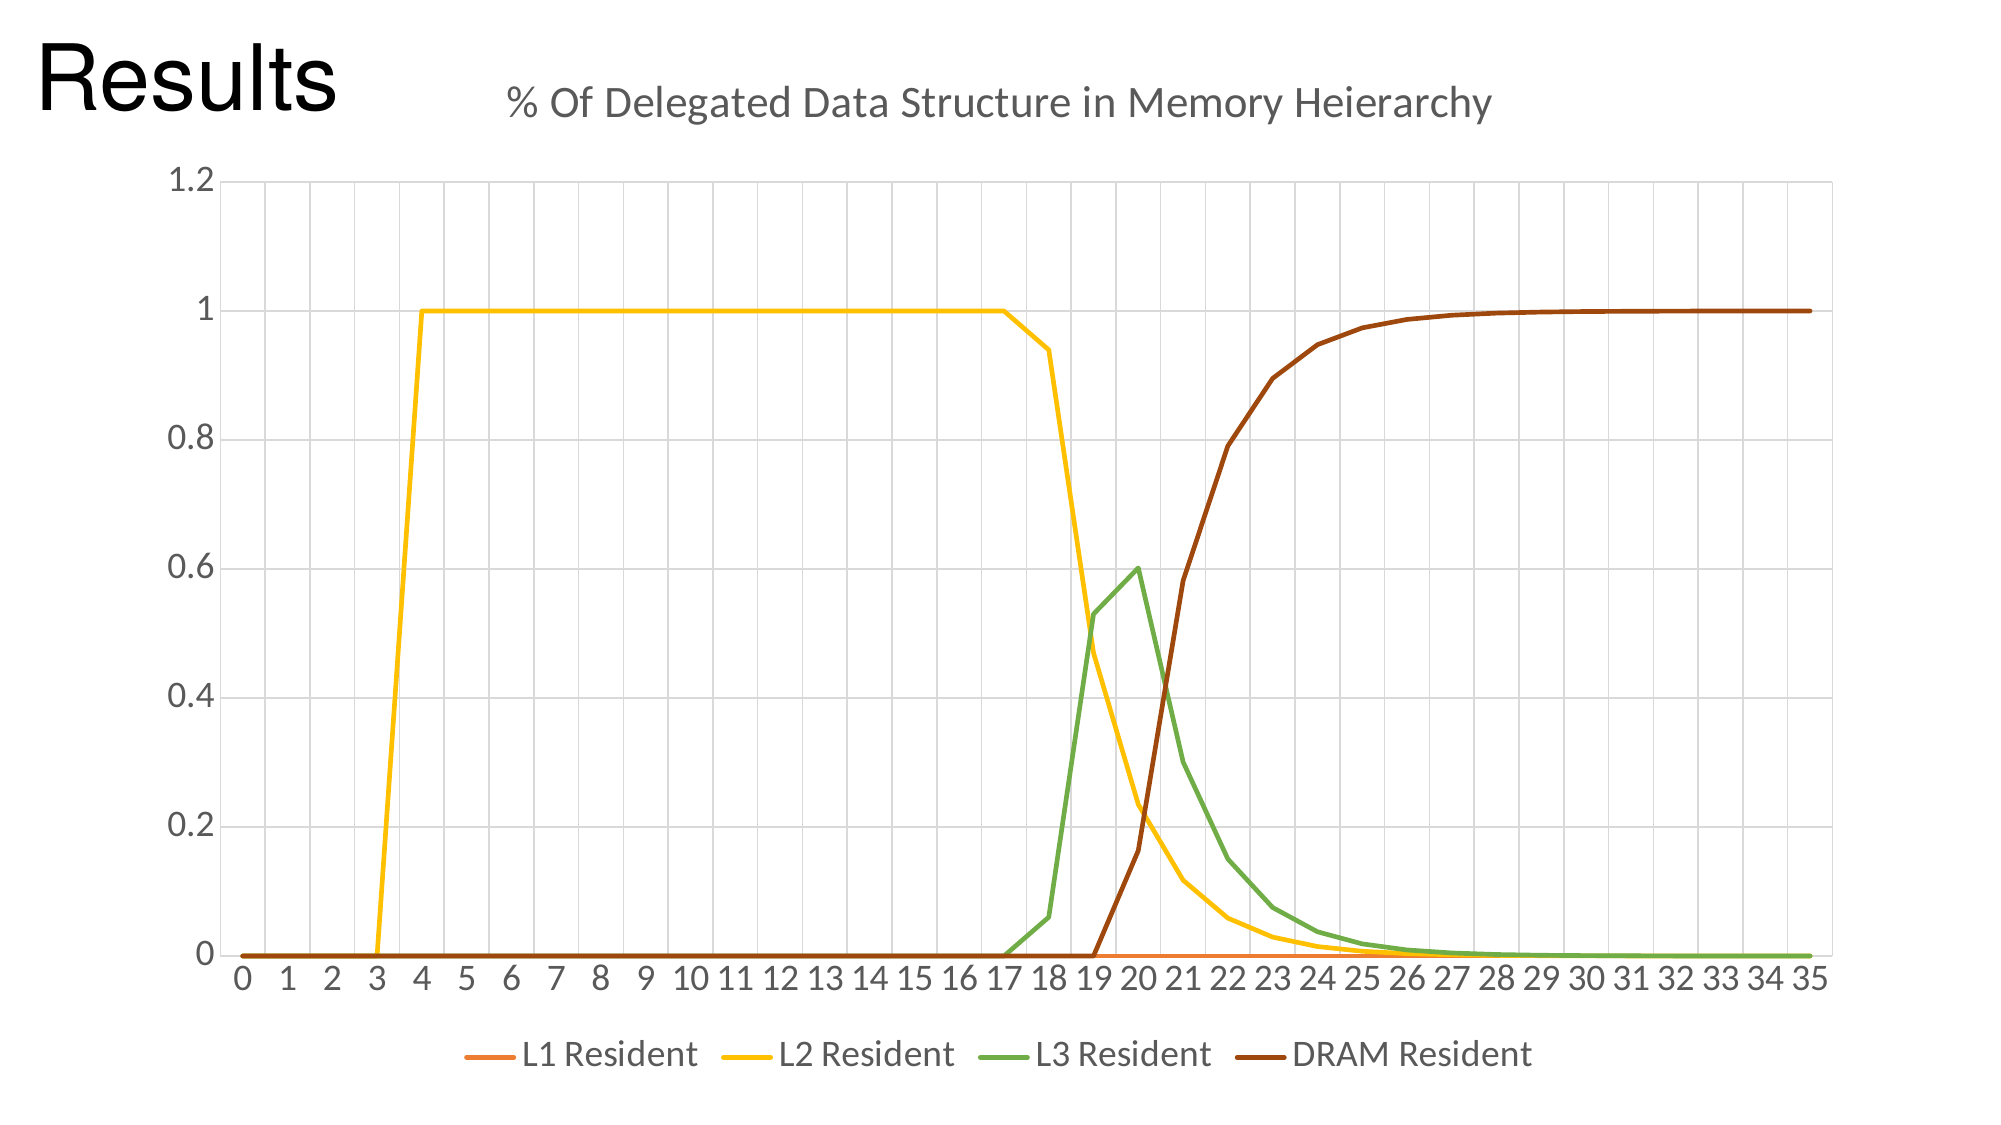

# Results

### Chart: % Of Delegated Data Structure in Memory Heierarchy

| Category |  |  |  |  |
|---|---|---|---|---|
| 0 | 0.0 | 0.0 | 0.0 | 0.0 |
| 1 | 0.0 | 0.0 | 0.0 | 0.0 |
| 2 | 0.0 | 0.0 | 0.0 | 0.0 |
| 3 | 0.0 | 0.0 | 0.0 | 0.0 |
| 4 | 0.0 | 1.0 | 0.0 | 0.0 |
| 5 | 0.0 | 1.0 | 0.0 | 0.0 |
| 6 | 0.0 | 1.0 | 0.0 | 0.0 |
| 7 | 0.0 | 1.0 | 0.0 | 0.0 |
| 8 | 0.0 | 1.0 | 0.0 | 0.0 |
| 9 | 0.0 | 1.0 | 0.0 | 0.0 |
| 10 | 0.0 | 1.0 | 0.0 | 0.0 |
| 11 | 0.0 | 1.0 | 0.0 | 0.0 |
| 12 | 0.0 | 1.0 | 0.0 | 0.0 |
| 13 | 0.0 | 1.0 | 0.0 | 0.0 |
| 14 | 0.0 | 1.0 | 0.0 | 0.0 |
| 15 | 0.0 | 1.0 | 0.0 | 0.0 |
| 16 | 0.0 | 1.0 | 0.0 | 0.0 |
| 17 | 0.0 | 1.0 | 0.0 | 0.0 |
| 18 | 0.0 | 0.9398193359375 | 0.0601806640625 | 0.0 |
| 19 | 0.0 | 0.46990966796875 | 0.53009033203125 | 0.0 |
| 20 | 0.0 | 0.234954833984375 | 0.6015625 | 0.163482666015625 |
| 21 | 0.0 | 0.1174774169921875 | 0.30078125 | 0.5817413330078125 |
| 22 | 0.0 | 0.05873870849609375 | 0.150390625 | 0.7908706665039062 |
| 23 | 0.0 | 0.029369354248046875 | 0.0751953125 | 0.8954353332519531 |
| 24 | 0.0 | 0.014684677124023438 | 0.03759765625 | 0.9477176666259766 |
| 25 | 0.0 | 0.007342338562011719 | 0.018798828125 | 0.9738588333129883 |
| 26 | 0.0 | 0.0036711692810058594 | 0.0093994140625 | 0.9869294166564941 |
| 27 | 0.0 | 0.0018355846405029297 | 0.00469970703125 | 0.9934647083282471 |
| 28 | 0.0 | 0.0009177923202514648 | 0.002349853515625 | 0.9967323541641235 |
| 29 | 0.0 | 0.0004588961601257324 | 0.0011749267578125 | 0.9983661770820618 |
| 30 | 0.0 | 0.0002294480800628662 | 0.00058746337890625 | 0.9991830885410309 |
| 31 | 0.0 | 0.0001147240400314331 | 0.000293731689453125 | 0.9995915442705154 |
| 32 | 0.0 | 5.736202001571655e-05 | 0.0001468658447265625 | 0.9997957721352577 |
| 33 | 0.0 | 2.8681010007858276e-05 | 7.343292236328125e-05 | 0.9998978860676289 |
| 34 | 0.0 | 1.4340505003929138e-05 | 3.6716461181640625e-05 | 0.9999489430338144 |
| 35 | 0.0 | 7.170252501964569e-06 | 1.8358230590820312e-05 | 0.9999744715169072 |